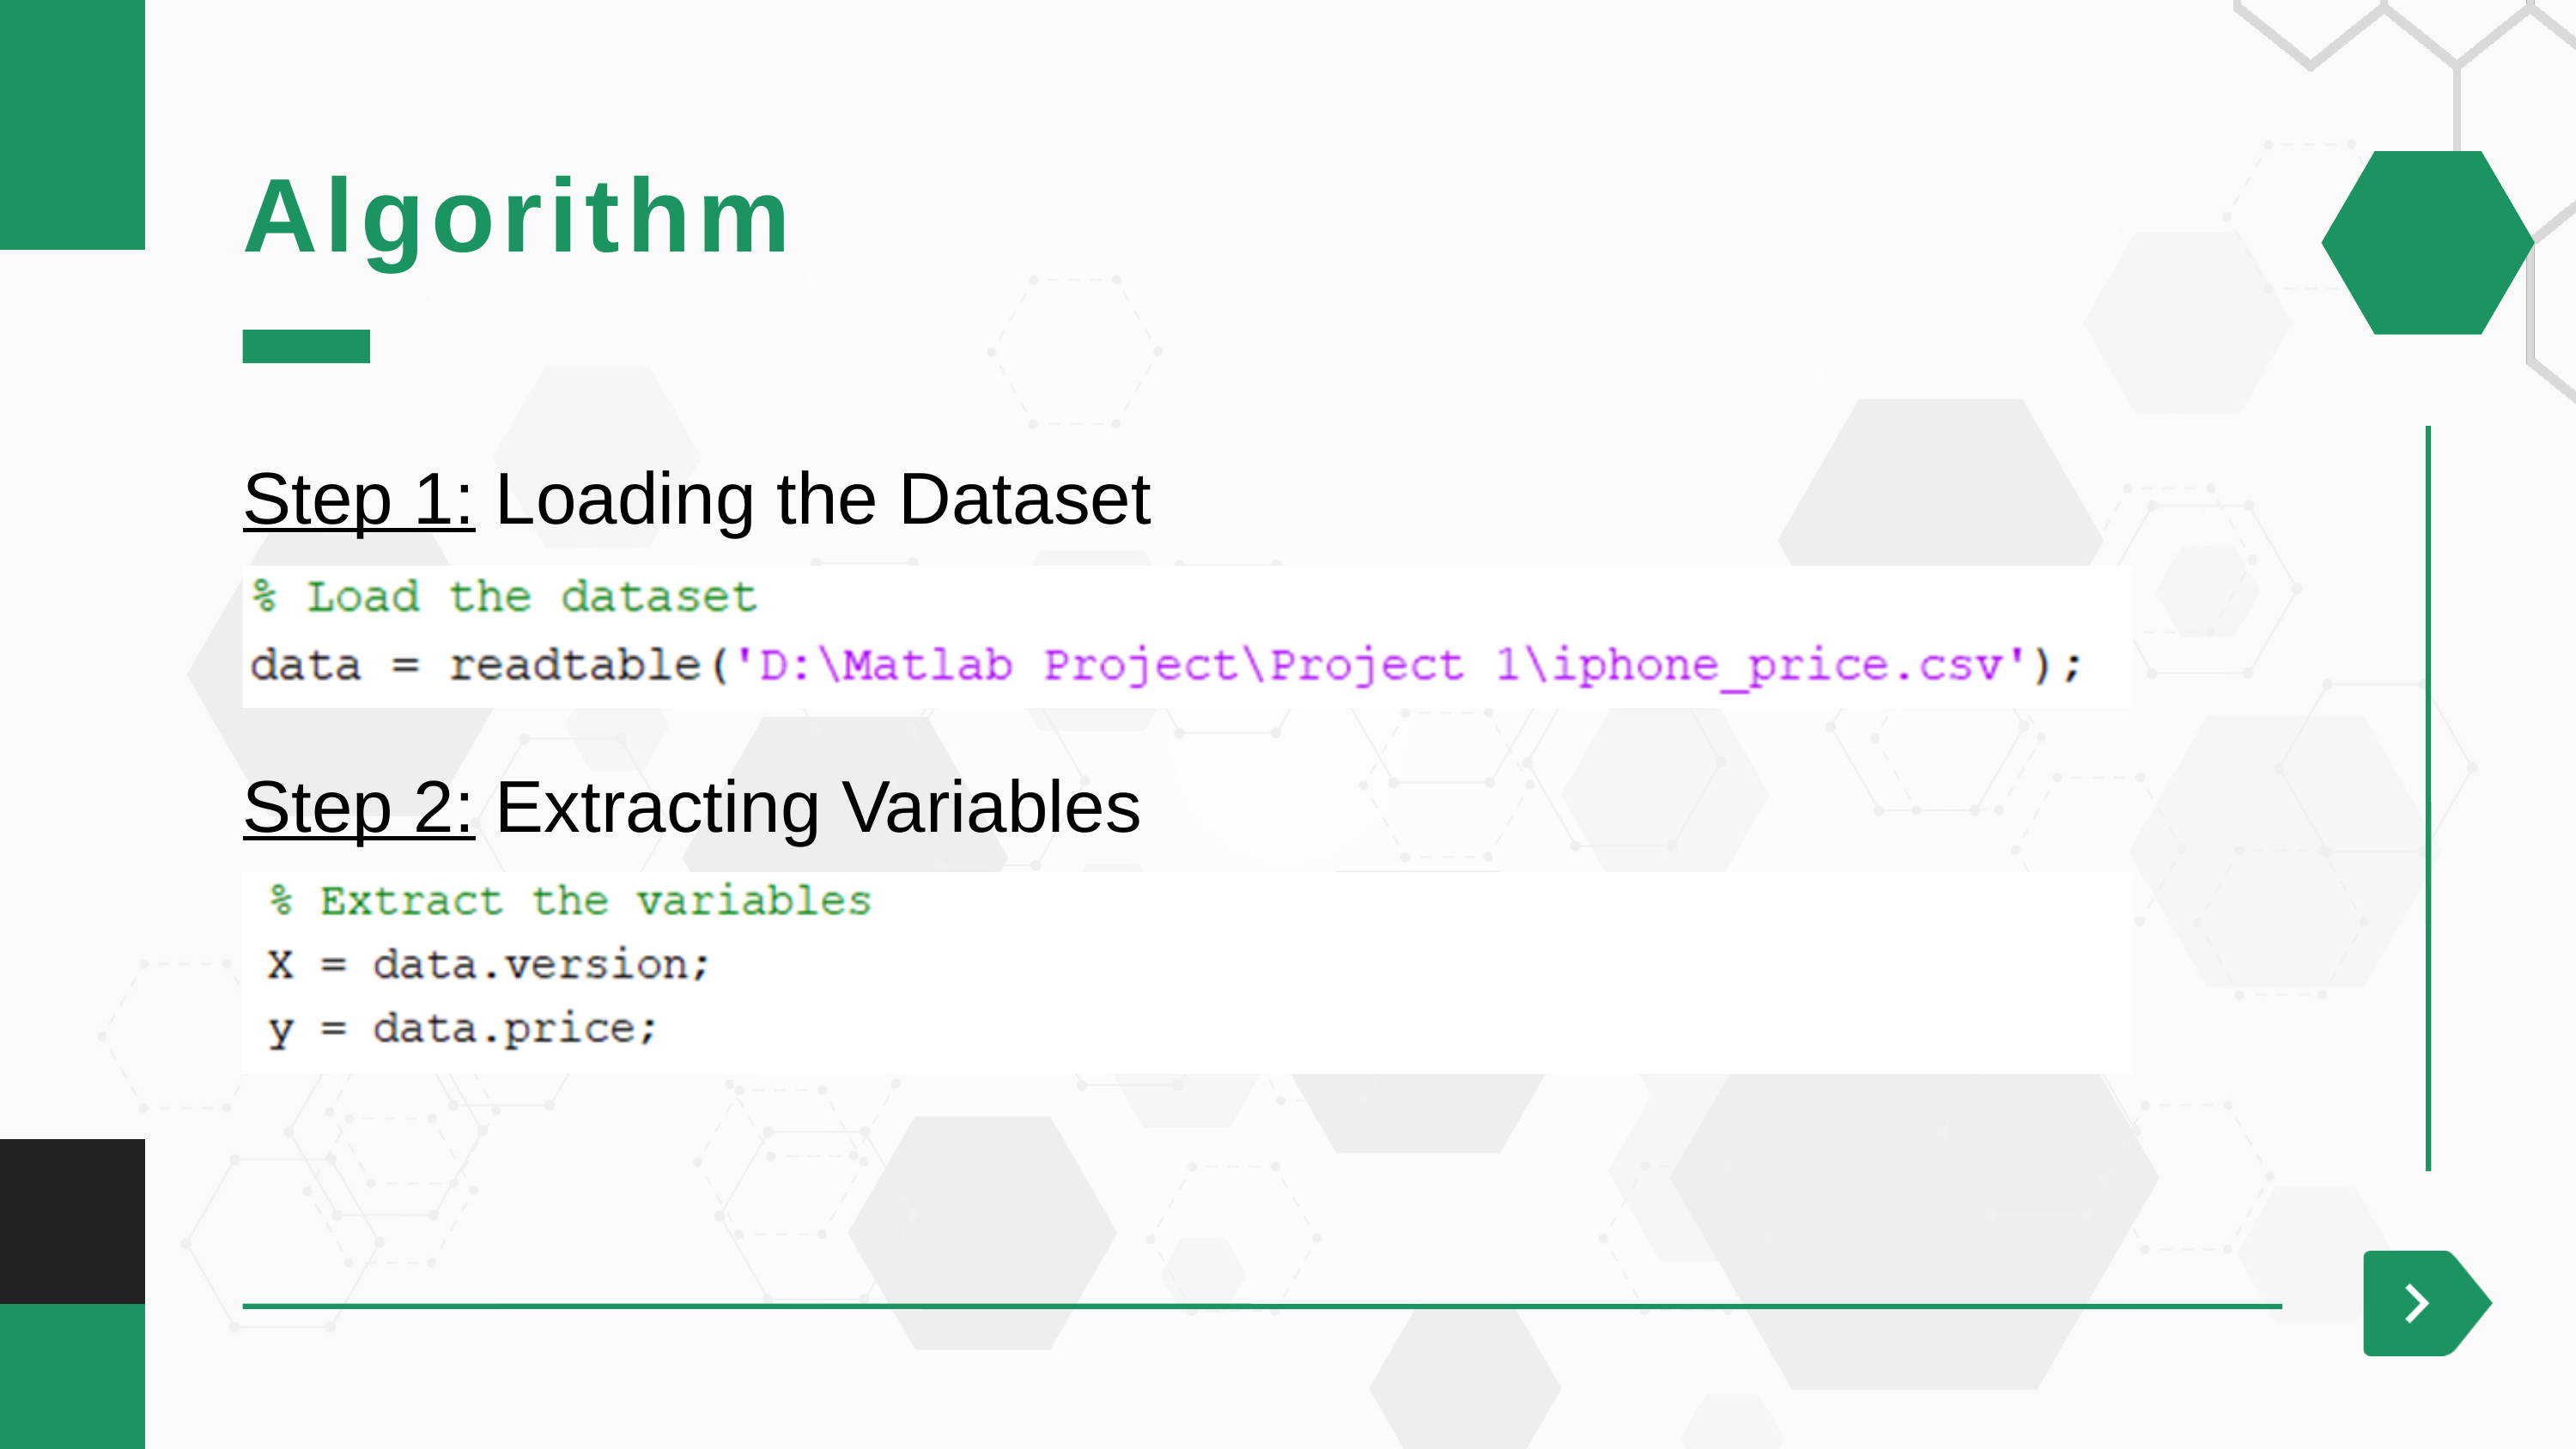

Algorithm

Step 1: Loading the Dataset

Step 2: Extracting Variables